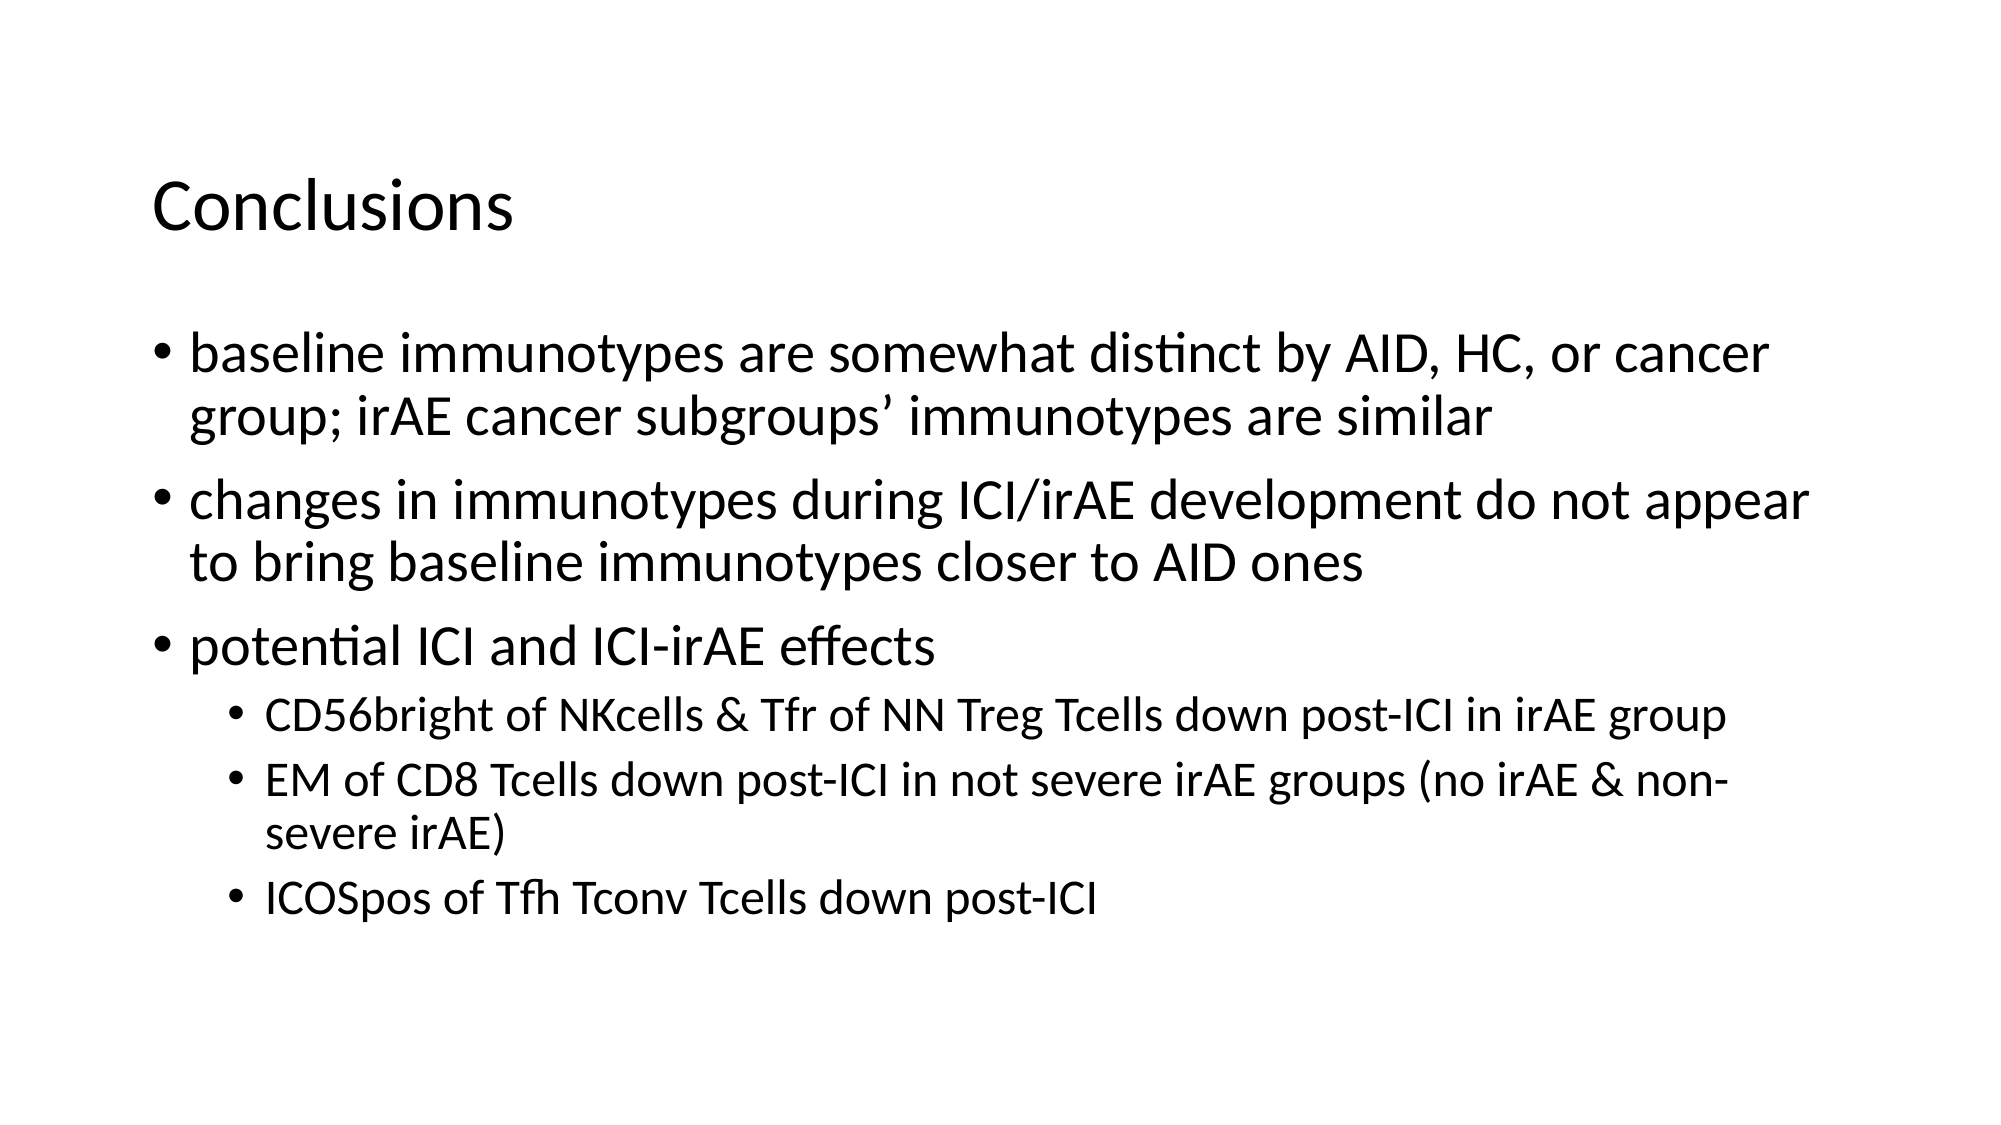

# Conclusions
baseline immunotypes are somewhat distinct by AID, HC, or cancer group; irAE cancer subgroups’ immunotypes are similar
changes in immunotypes during ICI/irAE development do not appear to bring baseline immunotypes closer to AID ones
potential ICI and ICI-irAE effects
CD56bright of NKcells & Tfr of NN Treg Tcells down post-ICI in irAE group
EM of CD8 Tcells down post-ICI in not severe irAE groups (no irAE & non-severe irAE)
ICOSpos of Tfh Tconv Tcells down post-ICI